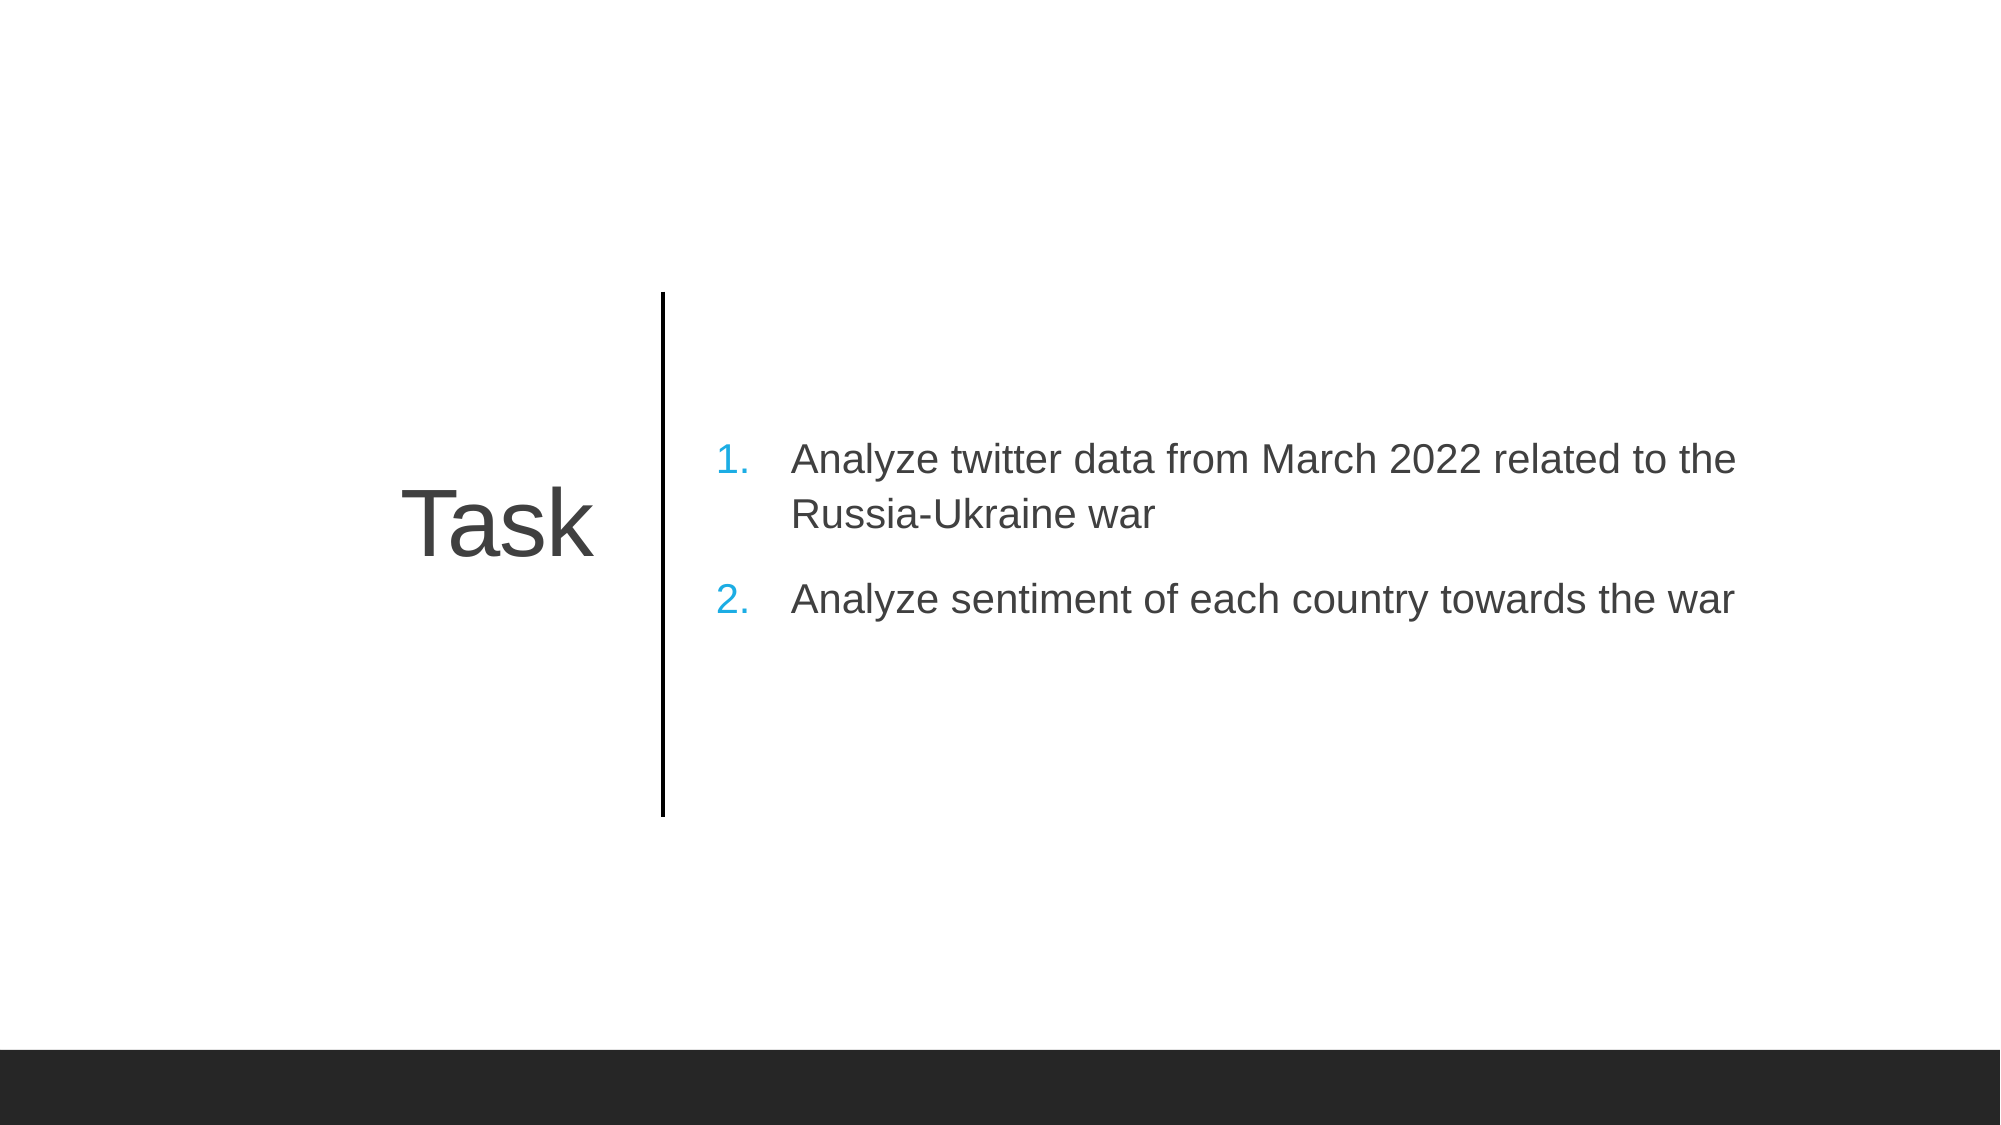

Analyze twitter data from March 2022 related to the Russia-Ukraine war
Analyze sentiment of each country towards the war
# Task